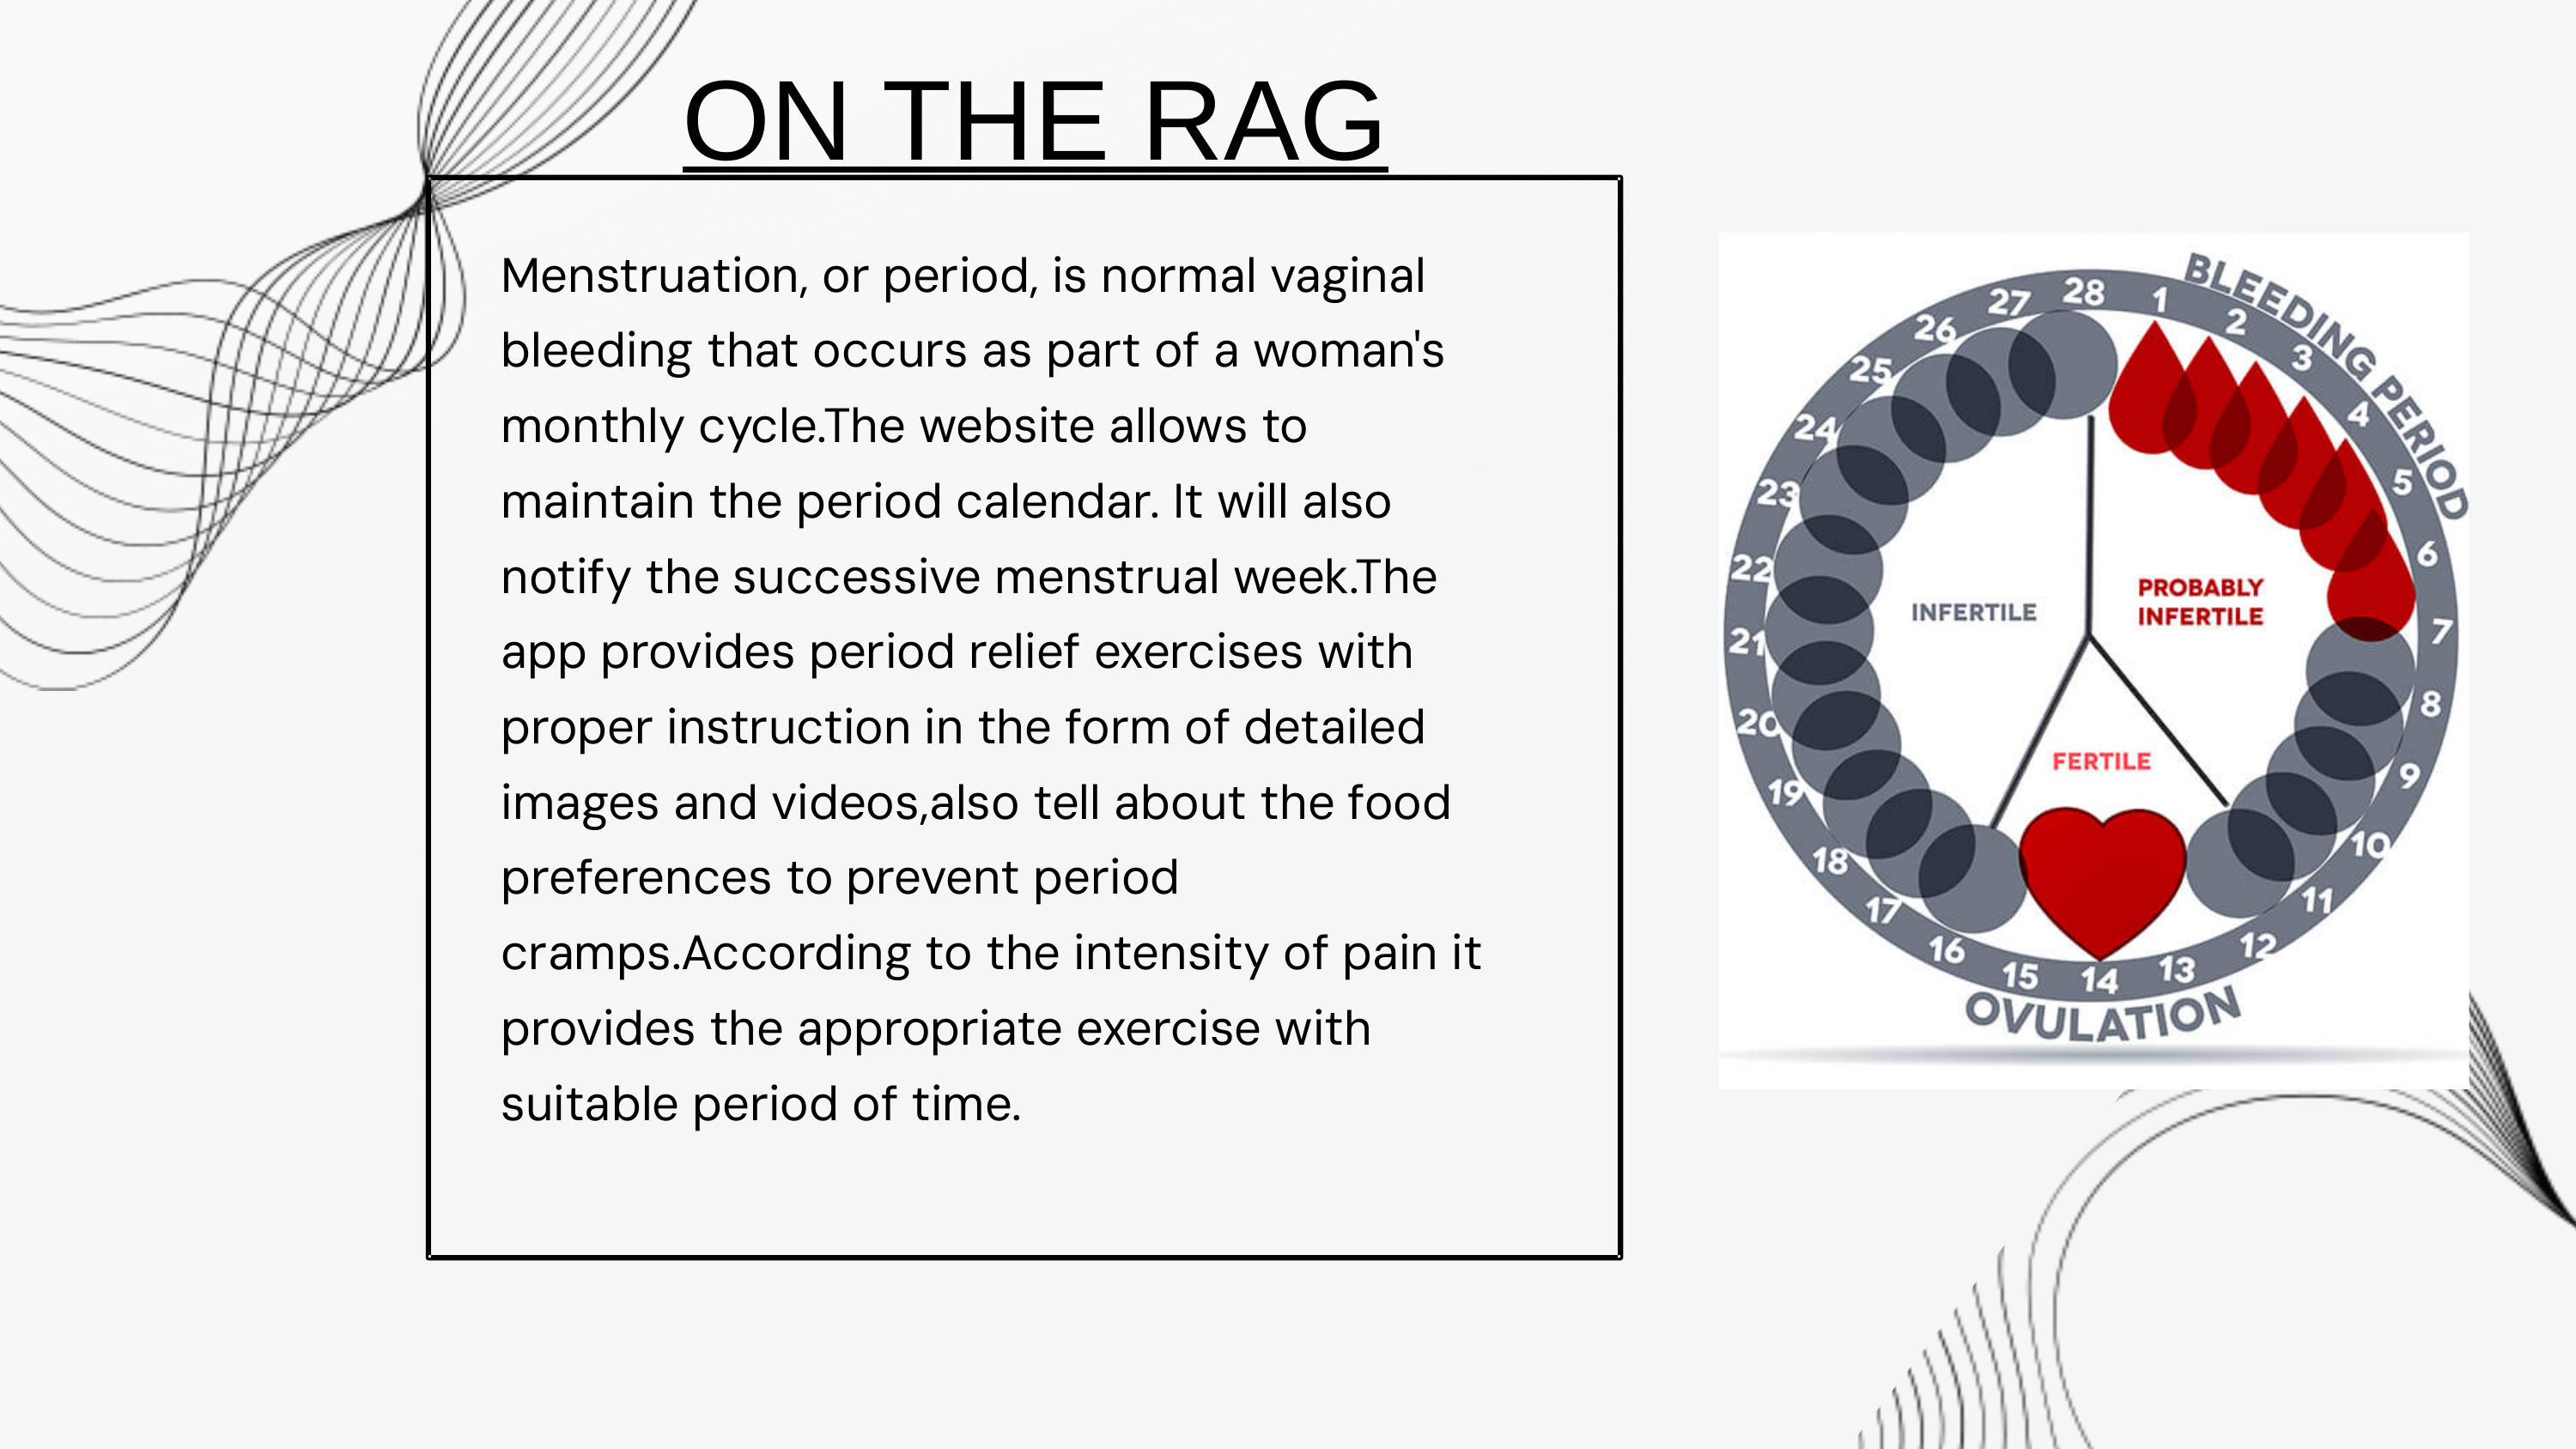

ON THE RAG

Menstruation, or period, is normal vaginal bleeding that occurs as part of a woman's monthly cycle.The website allows to maintain the period calendar. It will also notify the successive menstrual week.The app provides period relief exercises with proper instruction in the form of detailed images and videos,also tell about the food preferences to prevent period cramps.According to the intensity of pain it provides the appropriate exercise with suitable period of time.